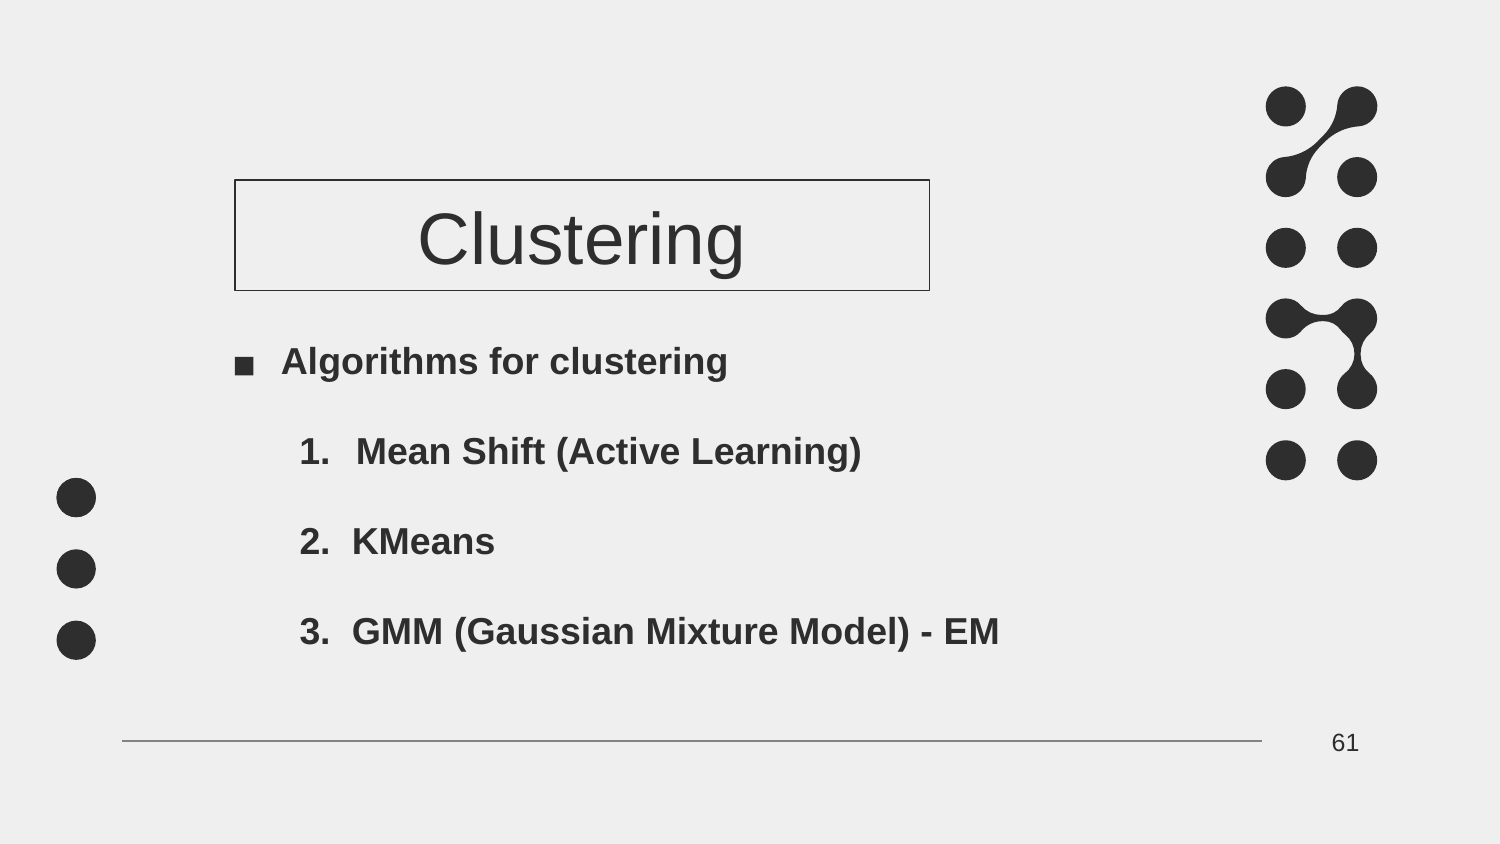

# Clustering
Algorithms for clustering

Mean Shift (Active Learning)

2.  KMeans

3.  GMM (Gaussian Mixture Model) - EM

61